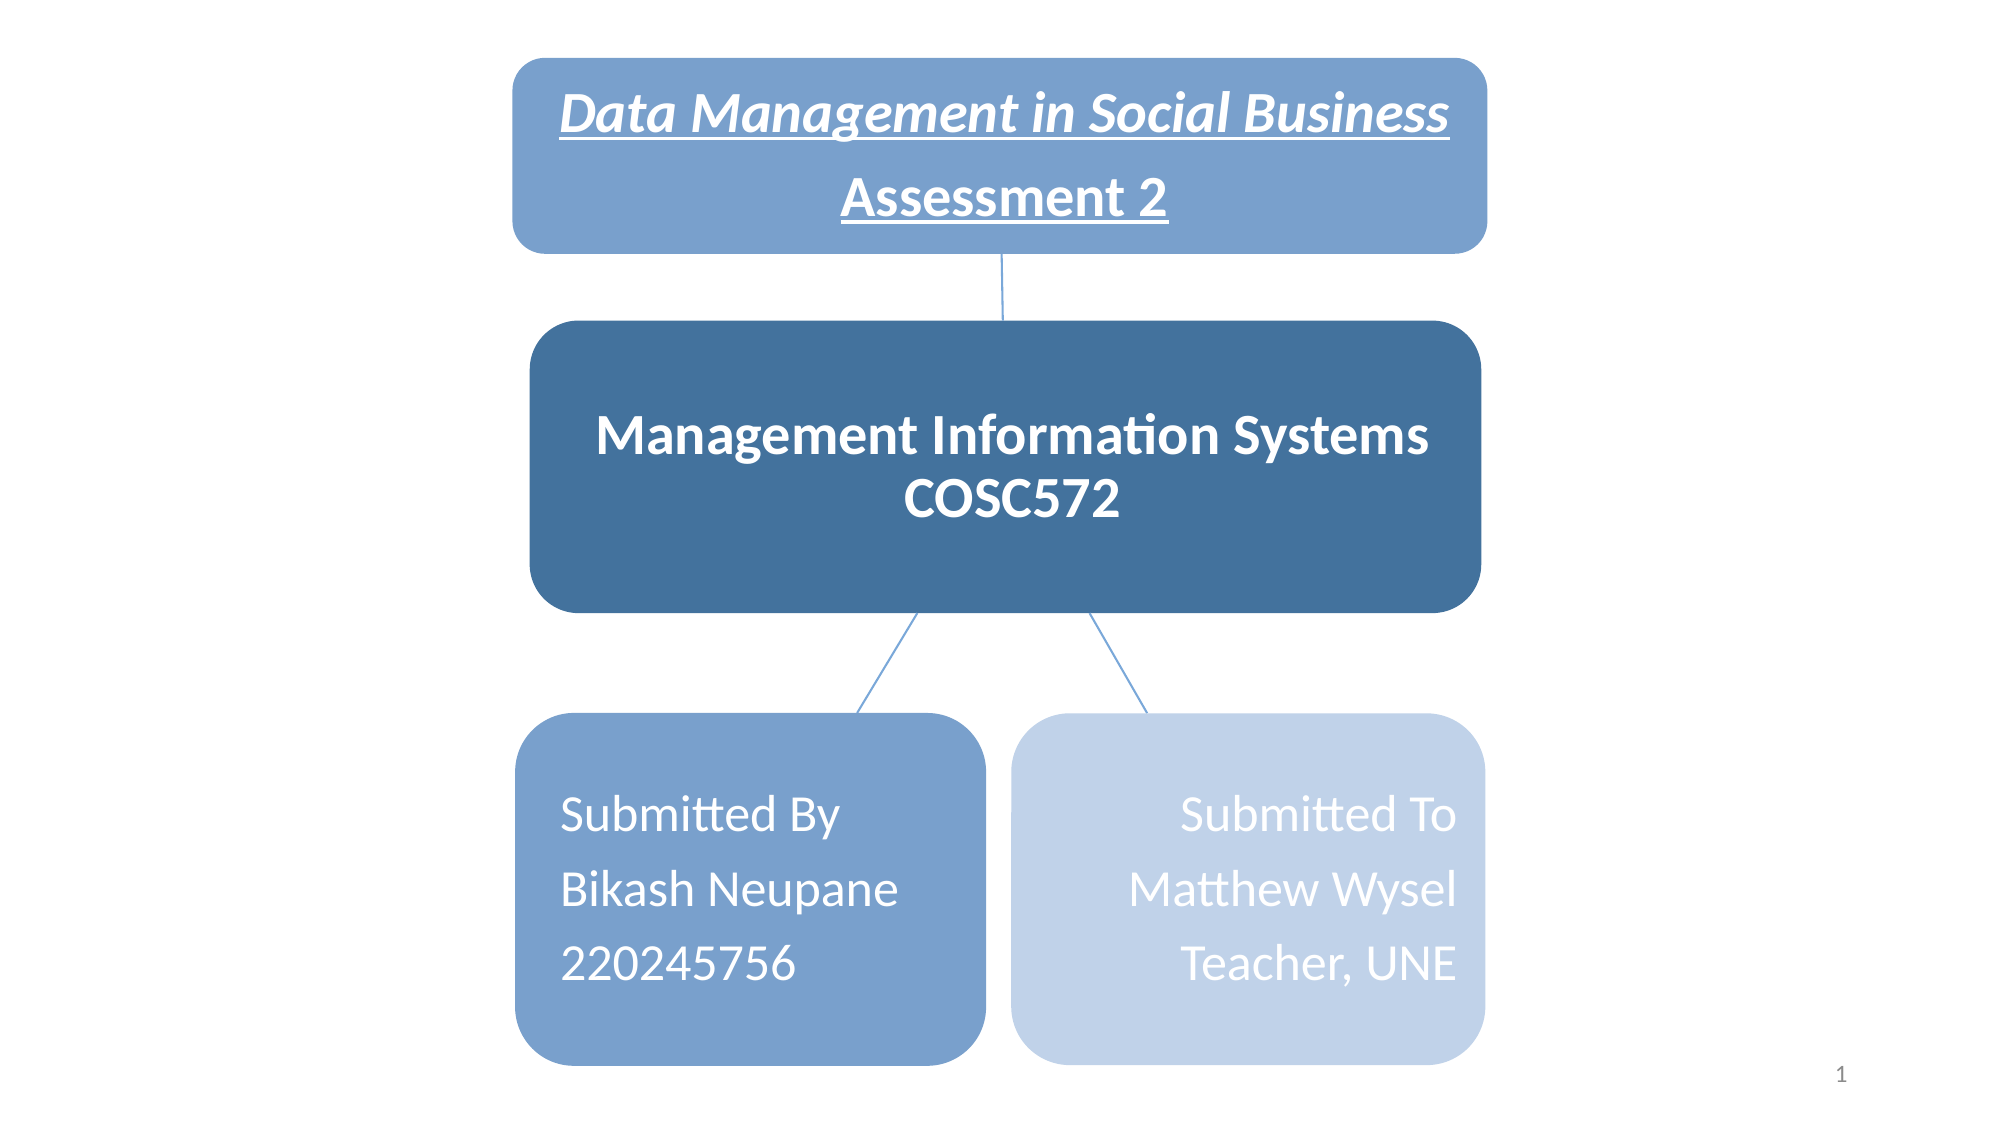

Management Information Systems COSC572
Data Management in Social Business
Assessment 2
Submitted To
Matthew Wysel
Teacher, UNE
Submitted By
Bikash Neupane
220245756
1